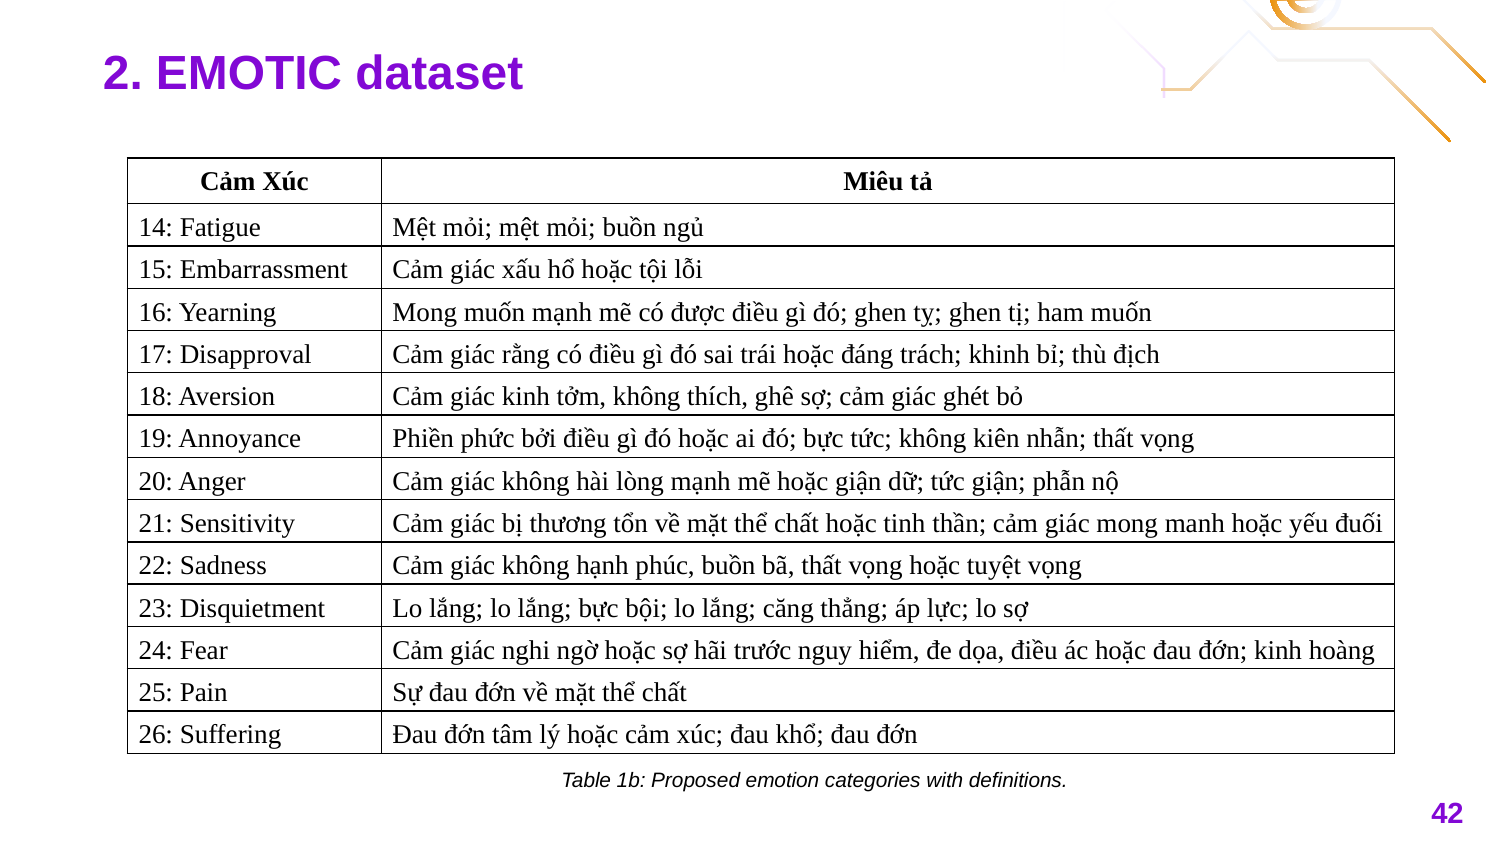

2. EMOTIC dataset
| Cảm Xúc | Miêu tả |
| --- | --- |
| 14: Fatigue | Mệt mỏi; mệt mỏi; buồn ngủ |
| 15: Embarrassment | Cảm giác xấu hổ hoặc tội lỗi |
| 16: Yearning | Mong muốn mạnh mẽ có được điều gì đó; ghen tỵ; ghen tị; ham muốn |
| 17: Disapproval | Cảm giác rằng có điều gì đó sai trái hoặc đáng trách; khinh bỉ; thù địch |
| 18: Aversion | Cảm giác kinh tởm, không thích, ghê sợ; cảm giác ghét bỏ |
| 19: Annoyance | Phiền phức bởi điều gì đó hoặc ai đó; bực tức; không kiên nhẫn; thất vọng |
| 20: Anger | Cảm giác không hài lòng mạnh mẽ hoặc giận dữ; tức giận; phẫn nộ |
| 21: Sensitivity | Cảm giác bị thương tổn về mặt thể chất hoặc tinh thần; cảm giác mong manh hoặc yếu đuối |
| 22: Sadness | Cảm giác không hạnh phúc, buồn bã, thất vọng hoặc tuyệt vọng |
| 23: Disquietment | Lo lắng; lo lắng; bực bội; lo lắng; căng thẳng; áp lực; lo sợ |
| 24: Fear | Cảm giác nghi ngờ hoặc sợ hãi trước nguy hiểm, đe dọa, điều ác hoặc đau đớn; kinh hoàng |
| 25: Pain | Sự đau đớn về mặt thể chất |
| 26: Suffering | Đau đớn tâm lý hoặc cảm xúc; đau khổ; đau đớn |
Table 1b: Proposed emotion categories with definitions.
42